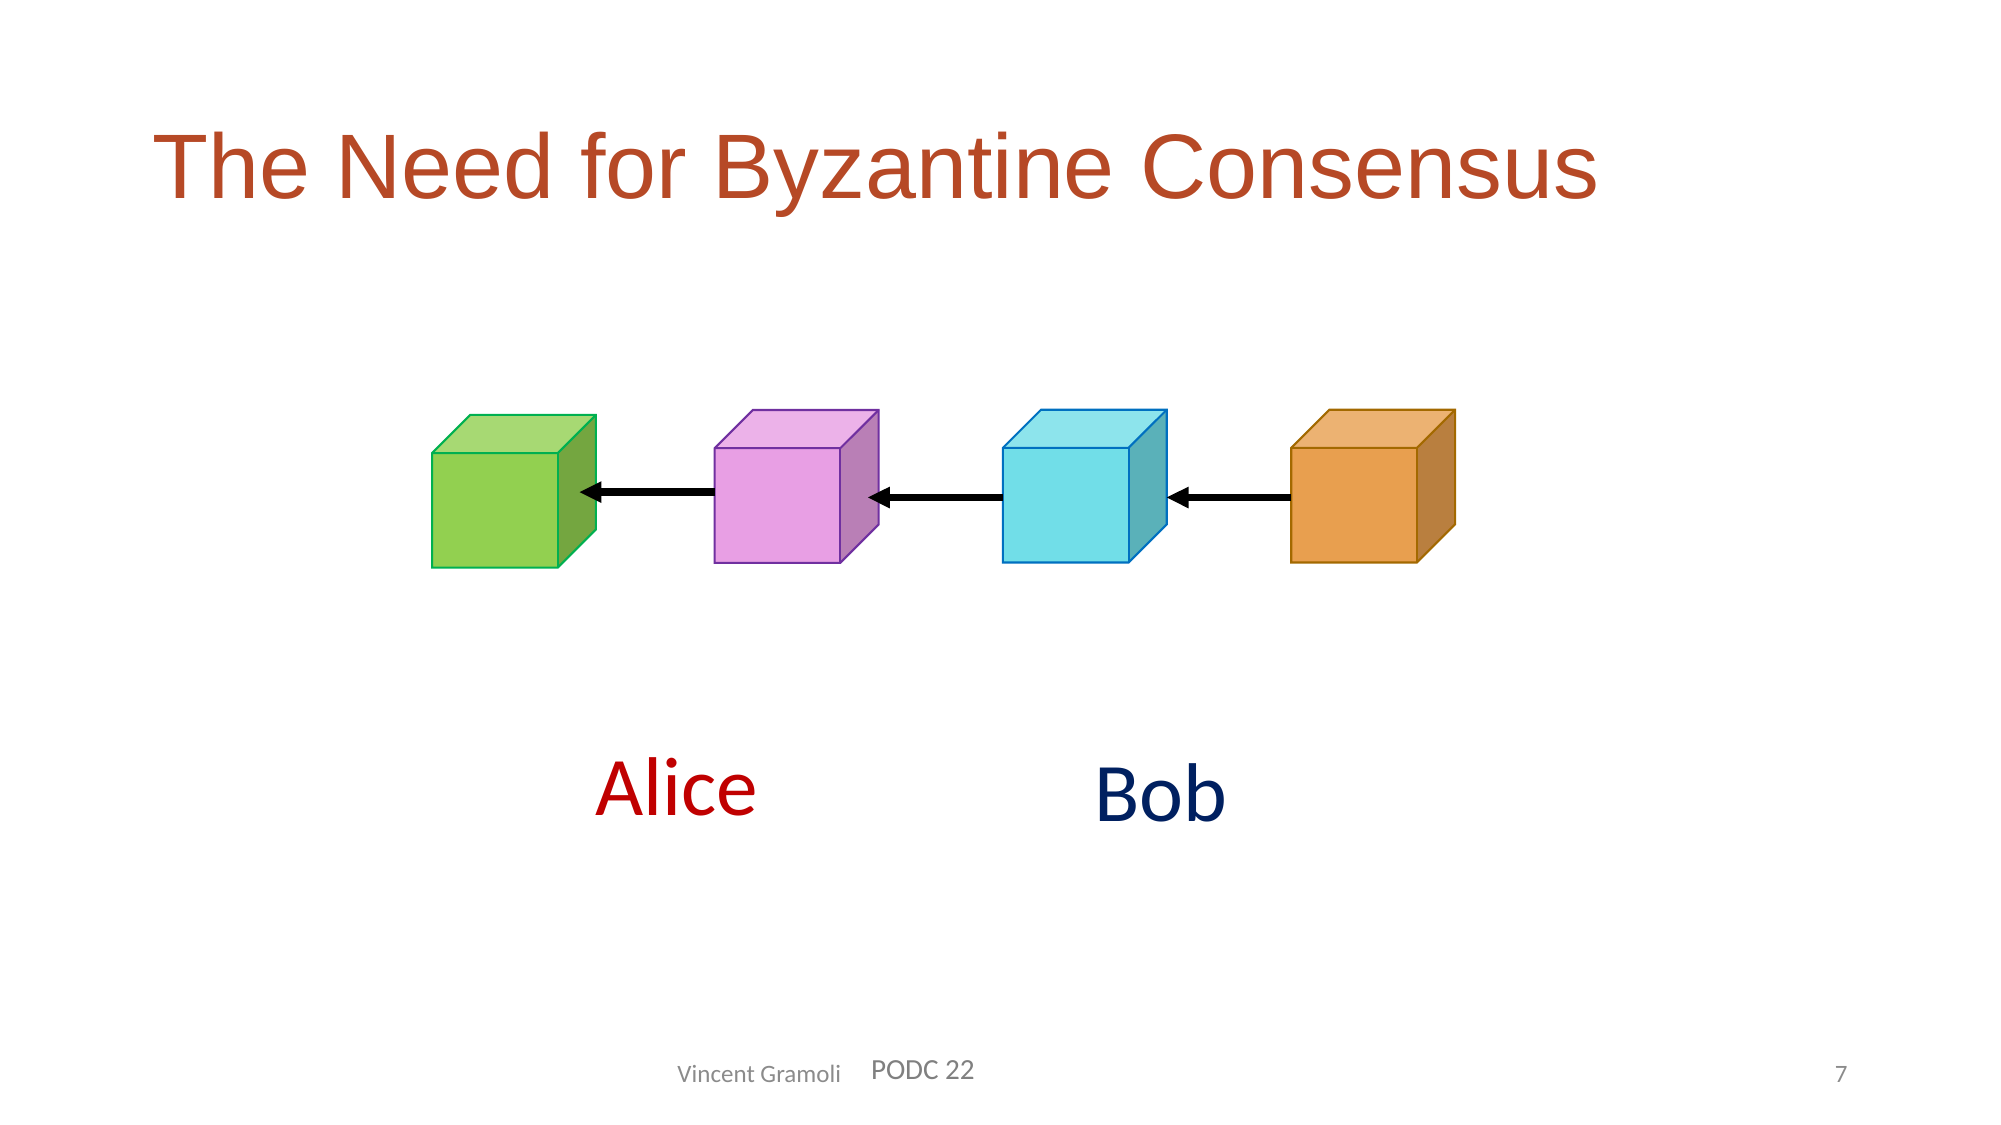

# The Need for Byzantine Consensus

Alice
Bob
Vincent Gramoli
PODC 22
7